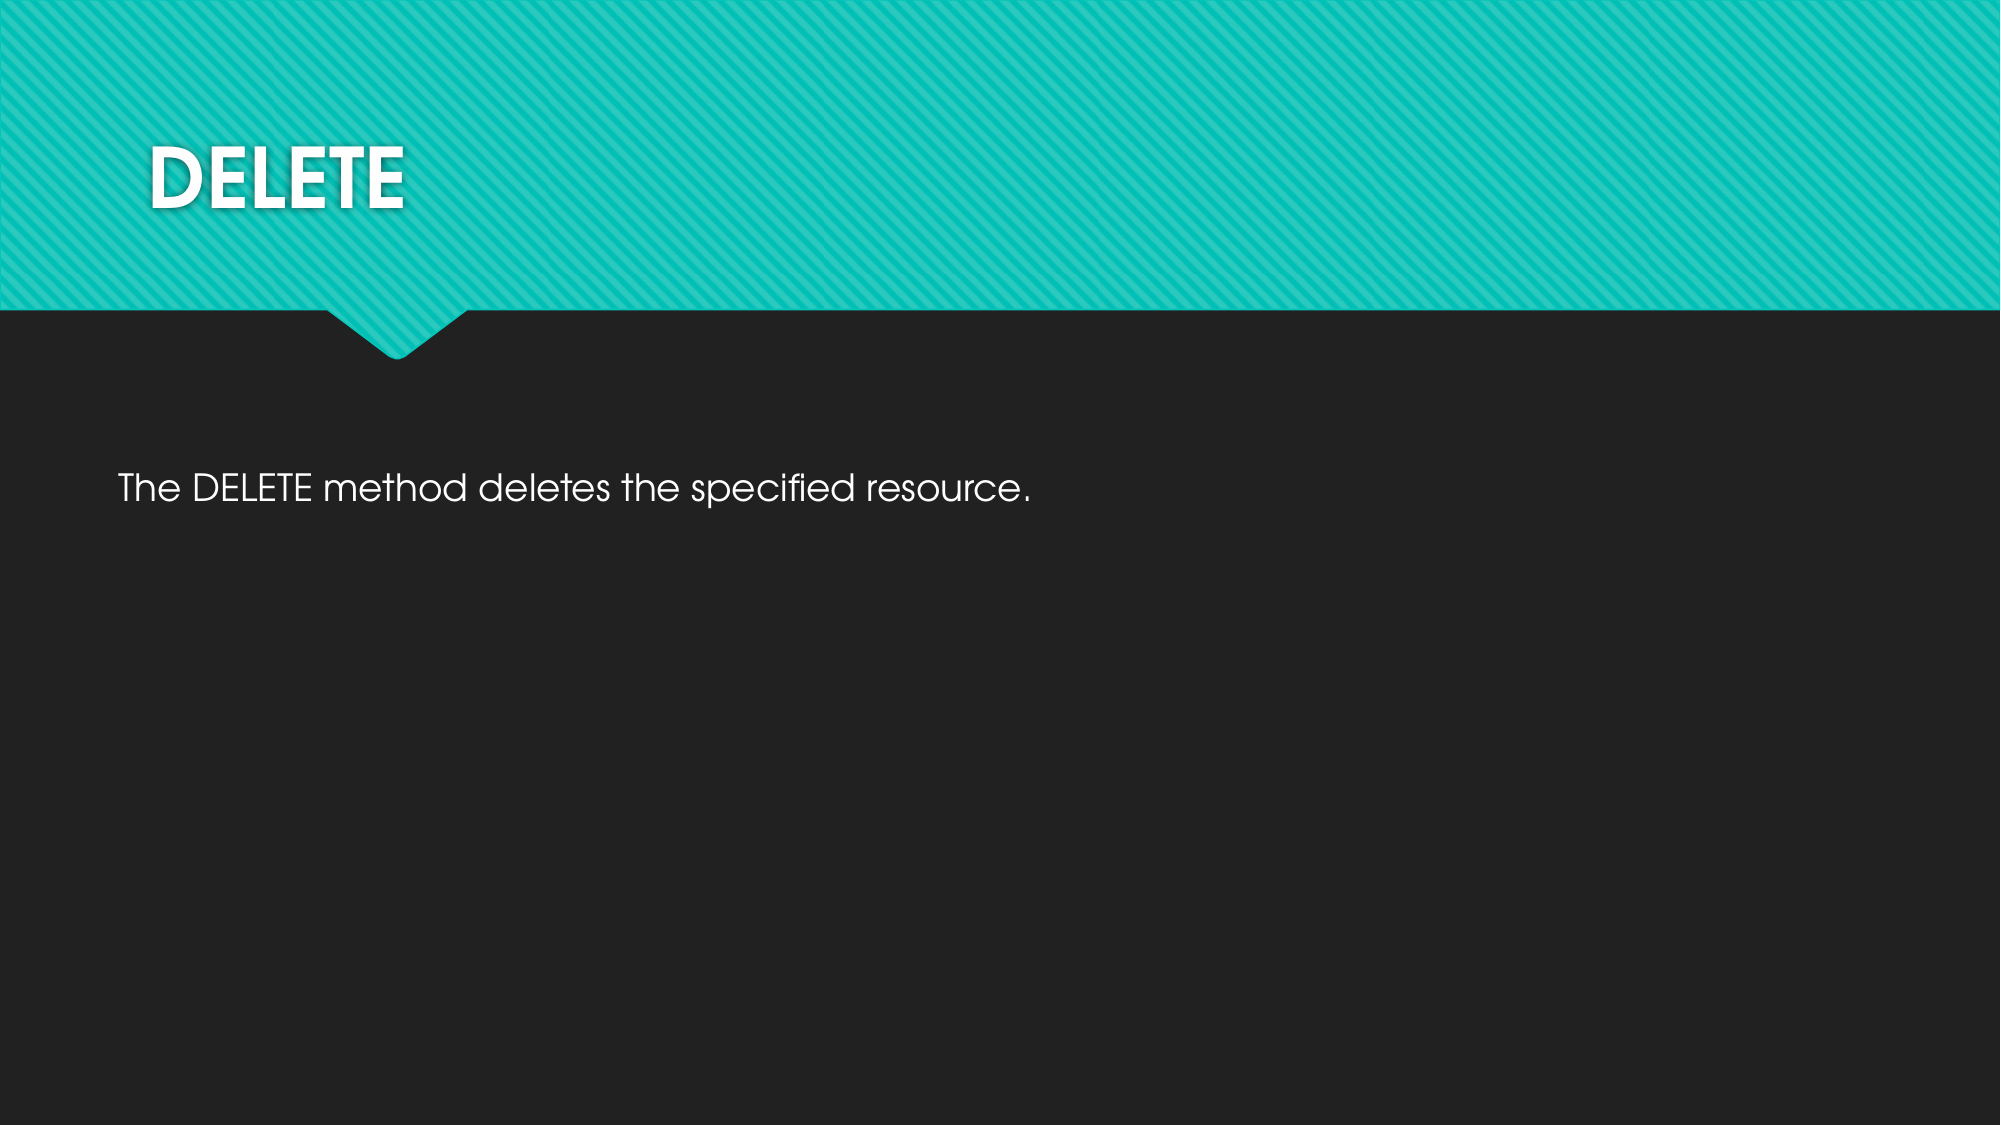

# DELETE
The DELETE method deletes the specified resource.